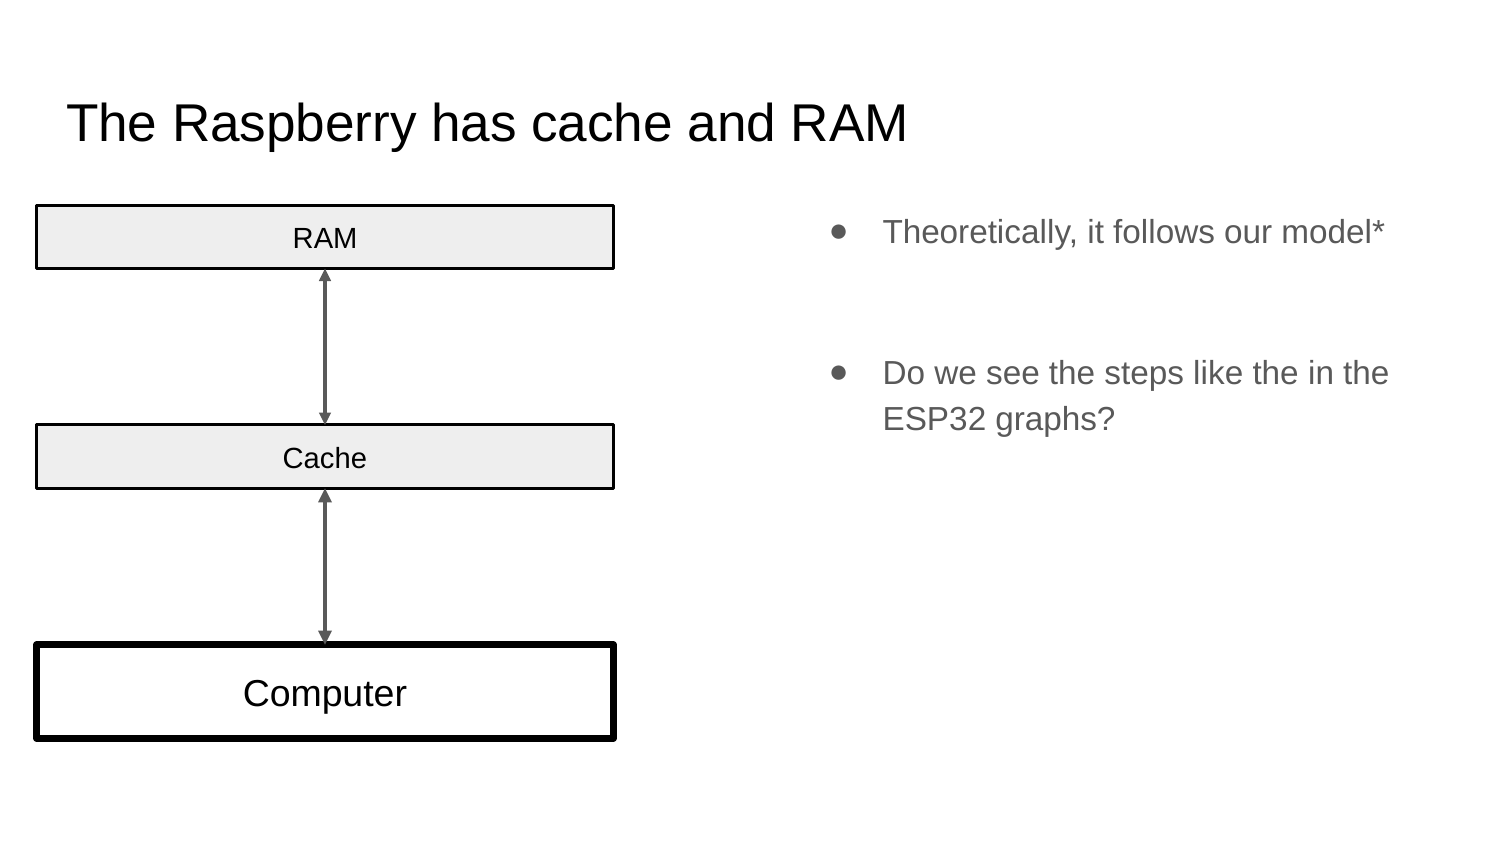

# The Raspberry has cache and RAM
Theoretically, it follows our model*

Do we see the steps like the in the ESP32 graphs?
RAM
Cache
Computer